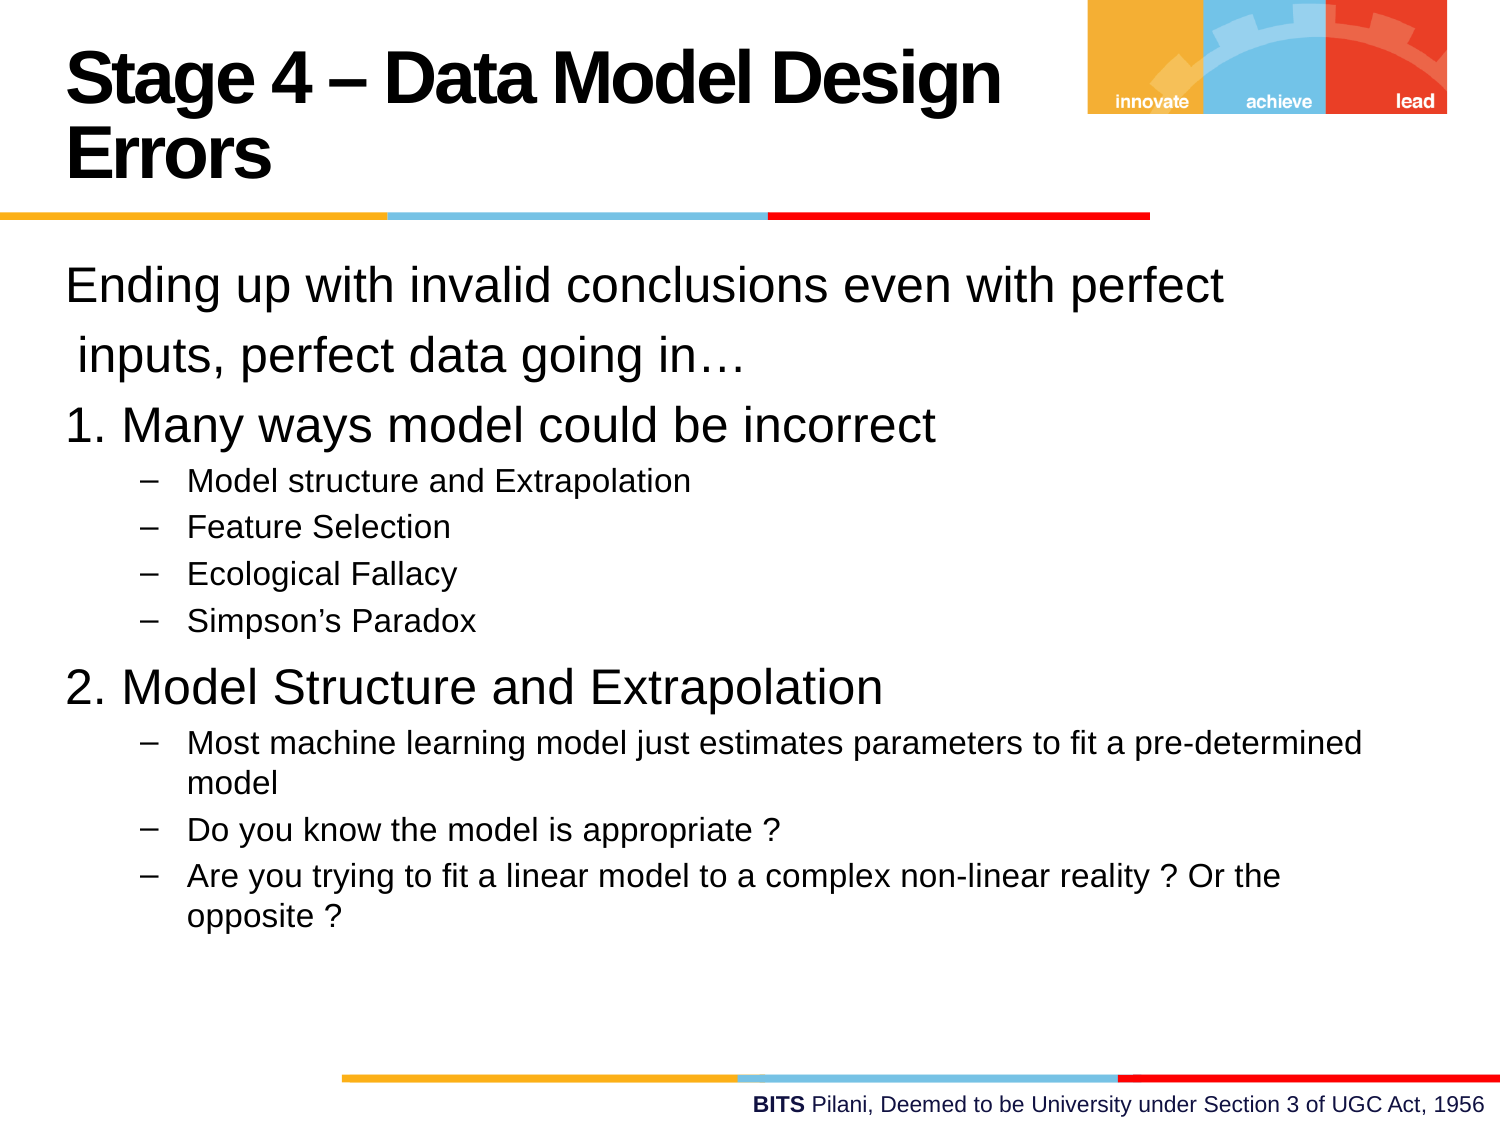

Stage 4 – Data Model Design Errors
Ending up with invalid conclusions even with perfect
inputs, perfect data going in…
1. Many ways model could be incorrect
Model structure and Extrapolation
Feature Selection
Ecological Fallacy
Simpson’s Paradox
2. Model Structure and Extrapolation
Most machine learning model just estimates parameters to ﬁt a pre-determined model
Do you know the model is appropriate ?
Are you trying to ﬁt a linear model to a complex non-linear reality ? Or the opposite ?